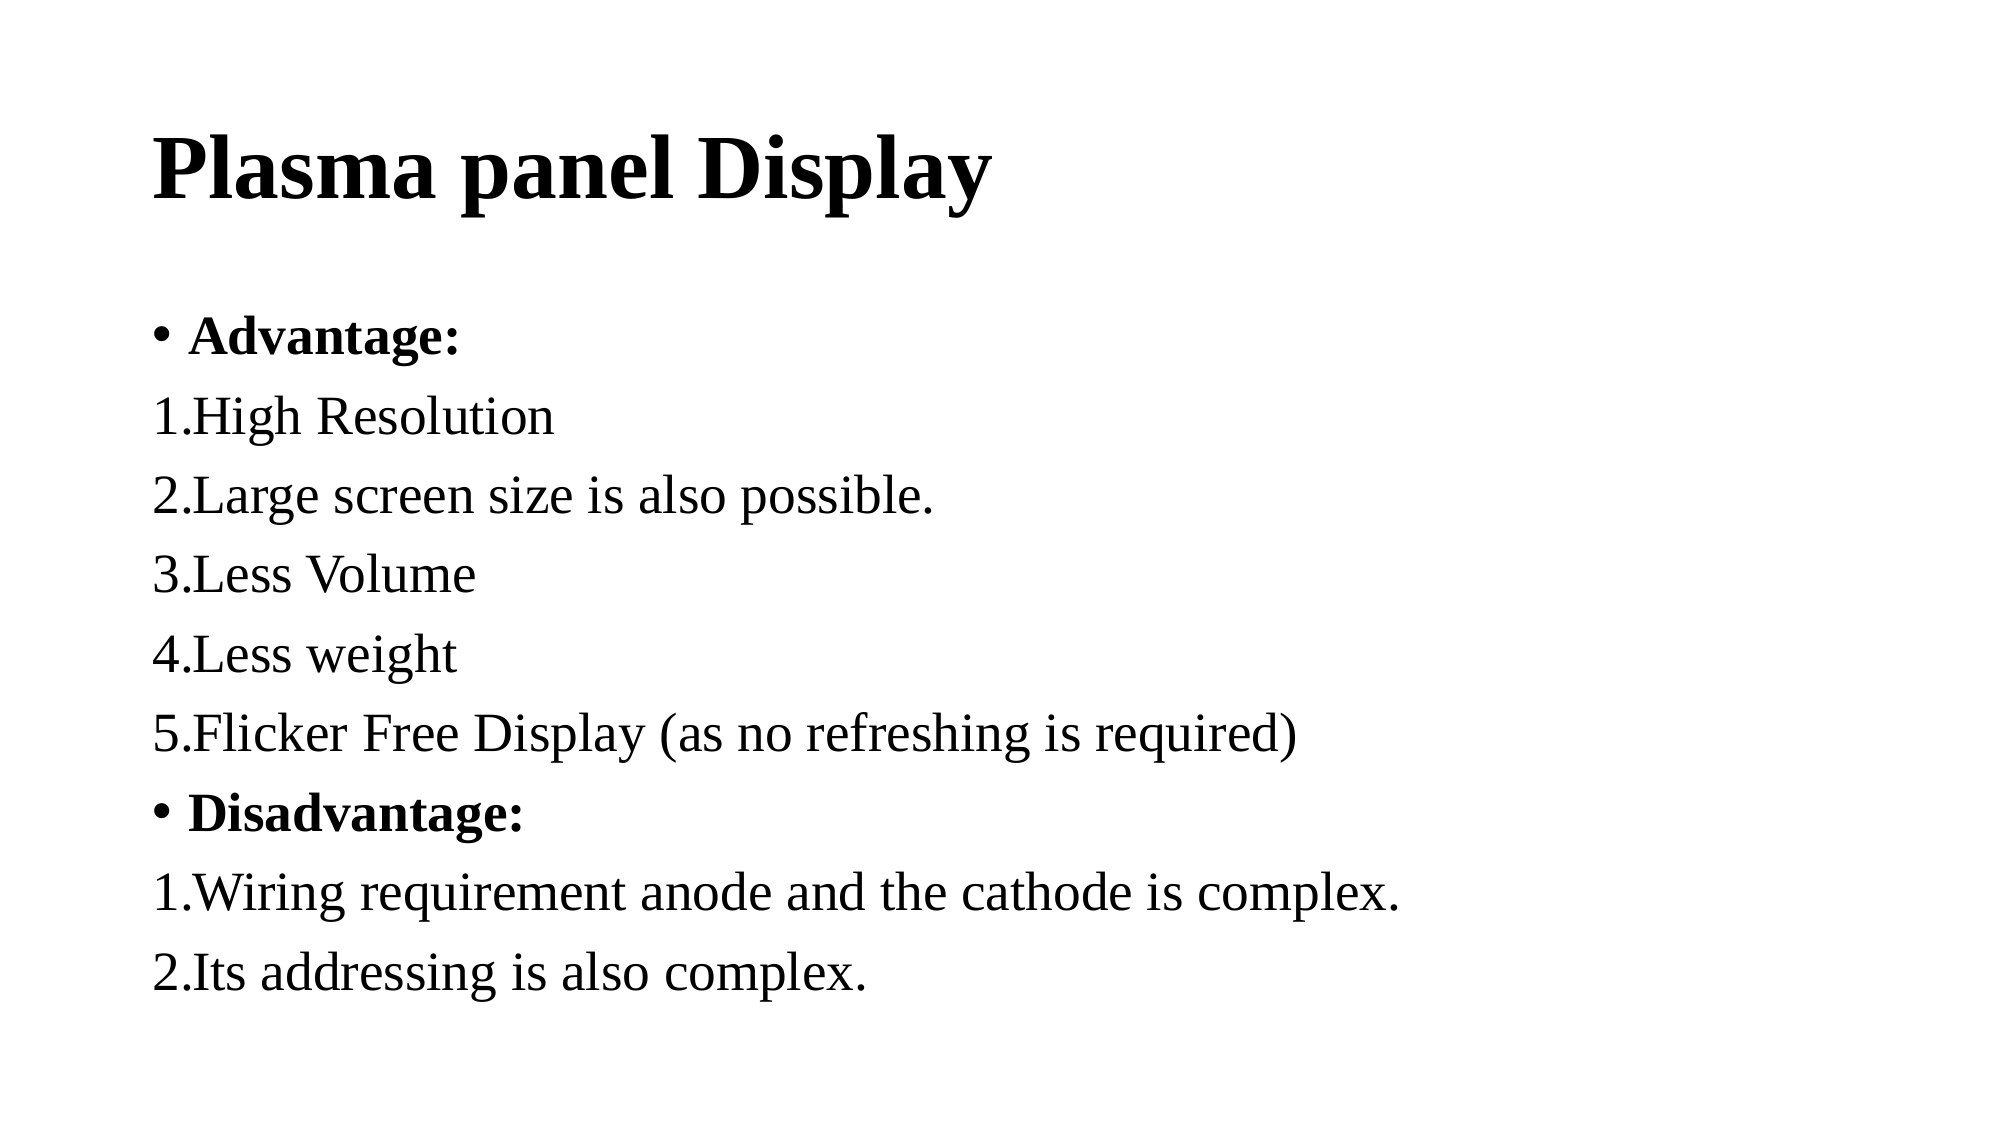

# Plasma panel Display
Advantage:
High Resolution
Large screen size is also possible.
Less Volume
Less weight
Flicker Free Display (as no refreshing is required)
Disadvantage:
Wiring requirement anode and the cathode is complex.
Its addressing is also complex.